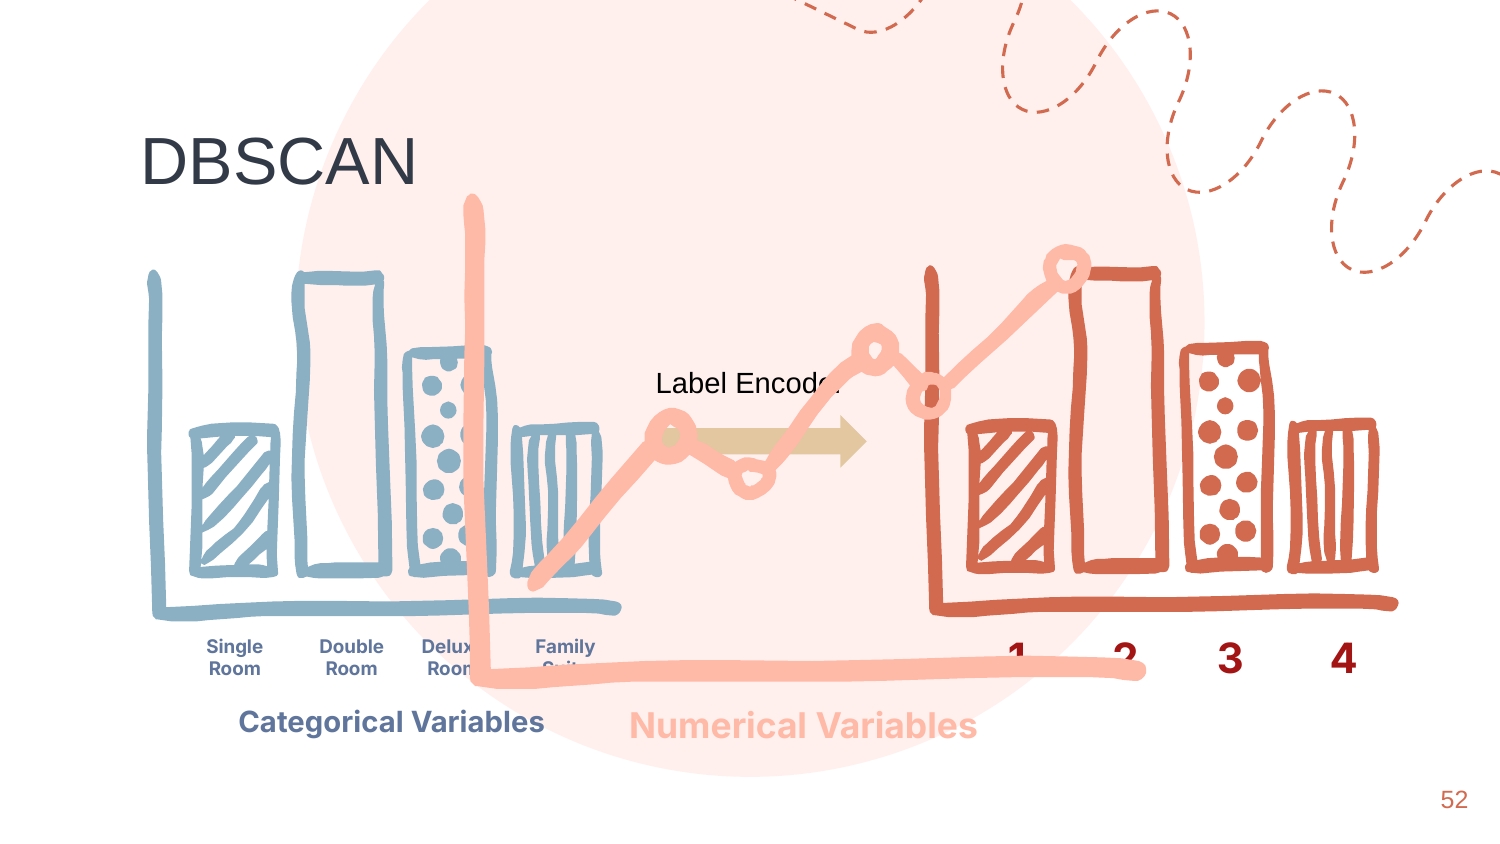

DBSCAN

Label Encoder

1
2
3
4
Single Room
Double Room
Deluxe Room
Family Suite
Categorical Variables
Numerical Variables
52